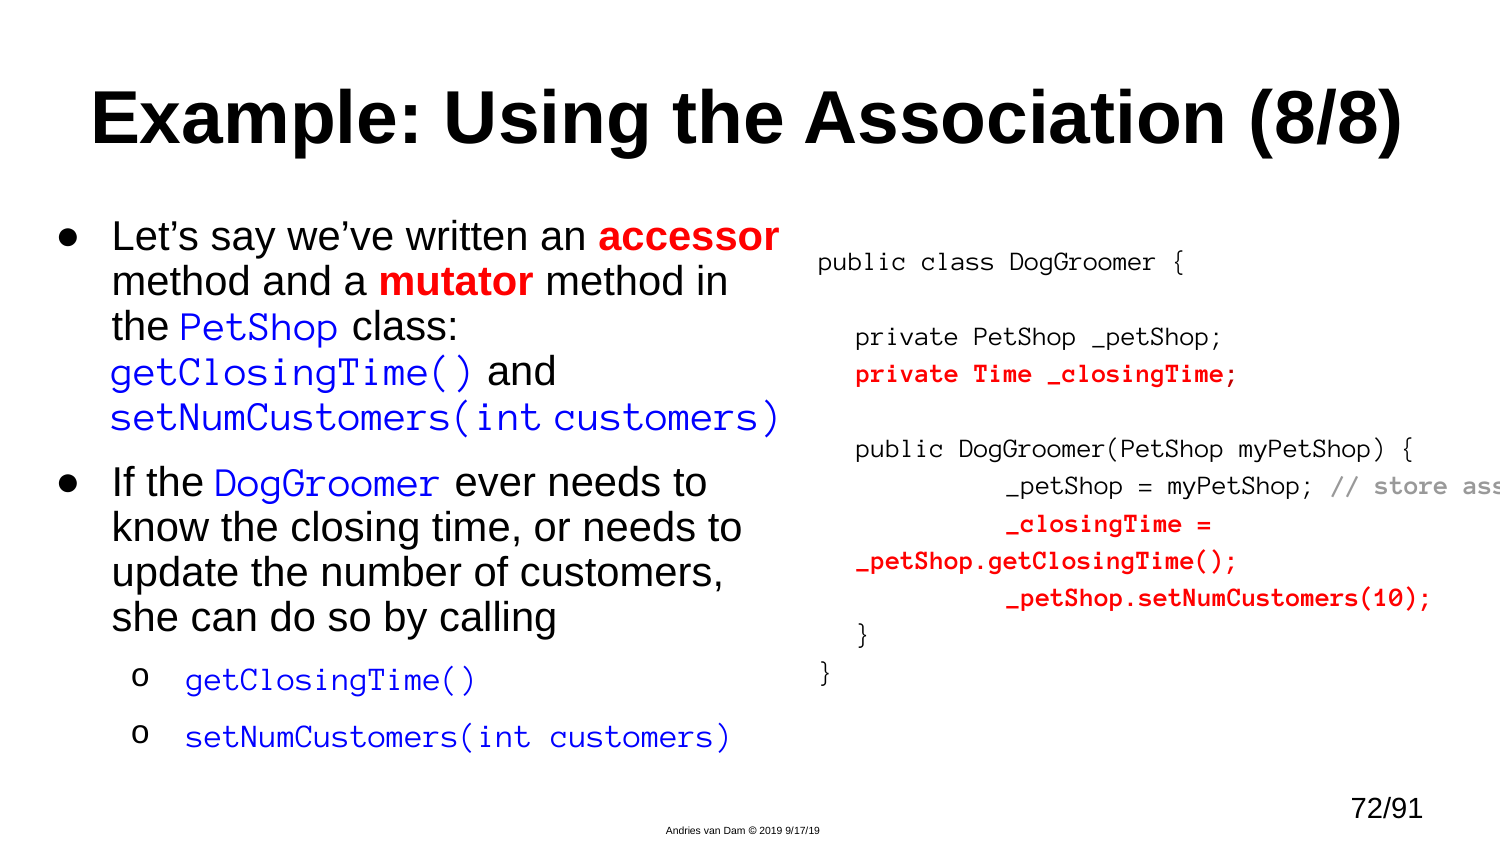

# Example: Using the Association (8/8)
Let’s say we’ve written an accessor method and a mutator method in the PetShop class: getClosingTime() and setNumCustomers(int customers)
If the DogGroomer ever needs to know the closing time, or needs to update the number of customers, she can do so by calling
getClosingTime()
setNumCustomers(int customers)
public class DogGroomer {

	private PetShop _petShop;
	private Time _closingTime;

	public DogGroomer(PetShop myPetShop) {
		_petShop = myPetShop; // store assoc.
		_closingTime = _petShop.getClosingTime();
		_petShop.setNumCustomers(10);
	}
}